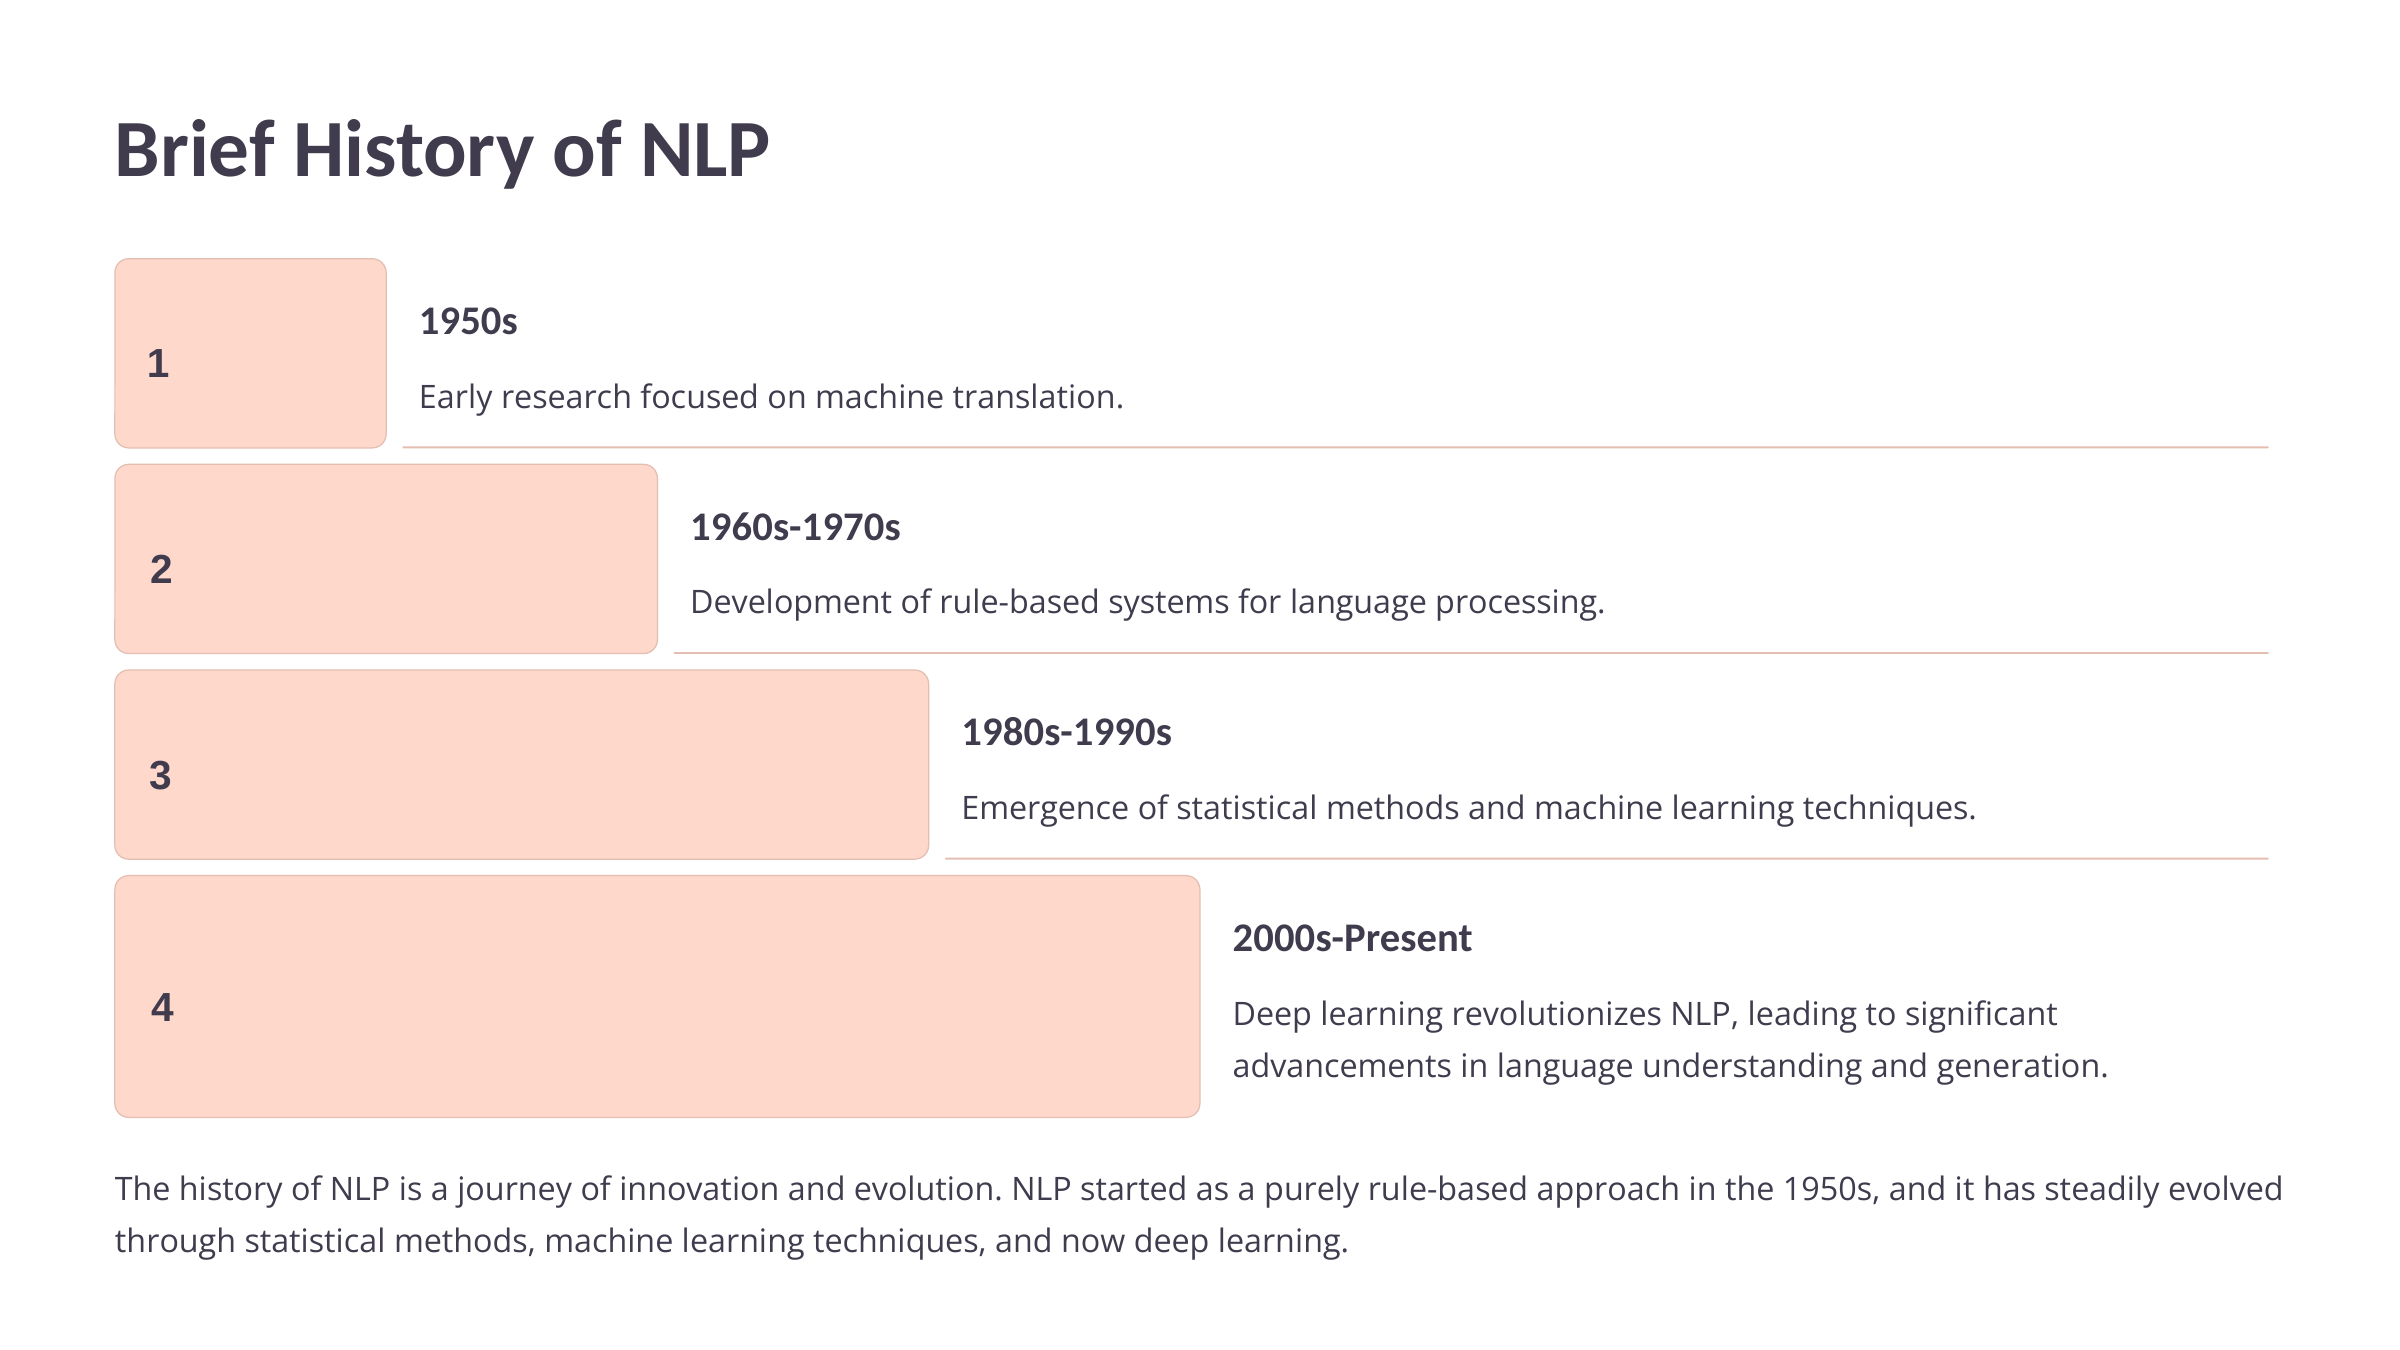

Brief History of NLP

1950s
1
Early research focused on machine translation.

1960s-1970s
2
Development of rule-based systems for language processing.

1980s-1990s
3
Emergence of statistical methods and machine learning techniques.

2000s-Present
4
Deep learning revolutionizes NLP, leading to significant advancements in language understanding and generation.
The history of NLP is a journey of innovation and evolution. NLP started as a purely rule-based approach in the 1950s, and it has steadily evolved through statistical methods, machine learning techniques, and now deep learning.